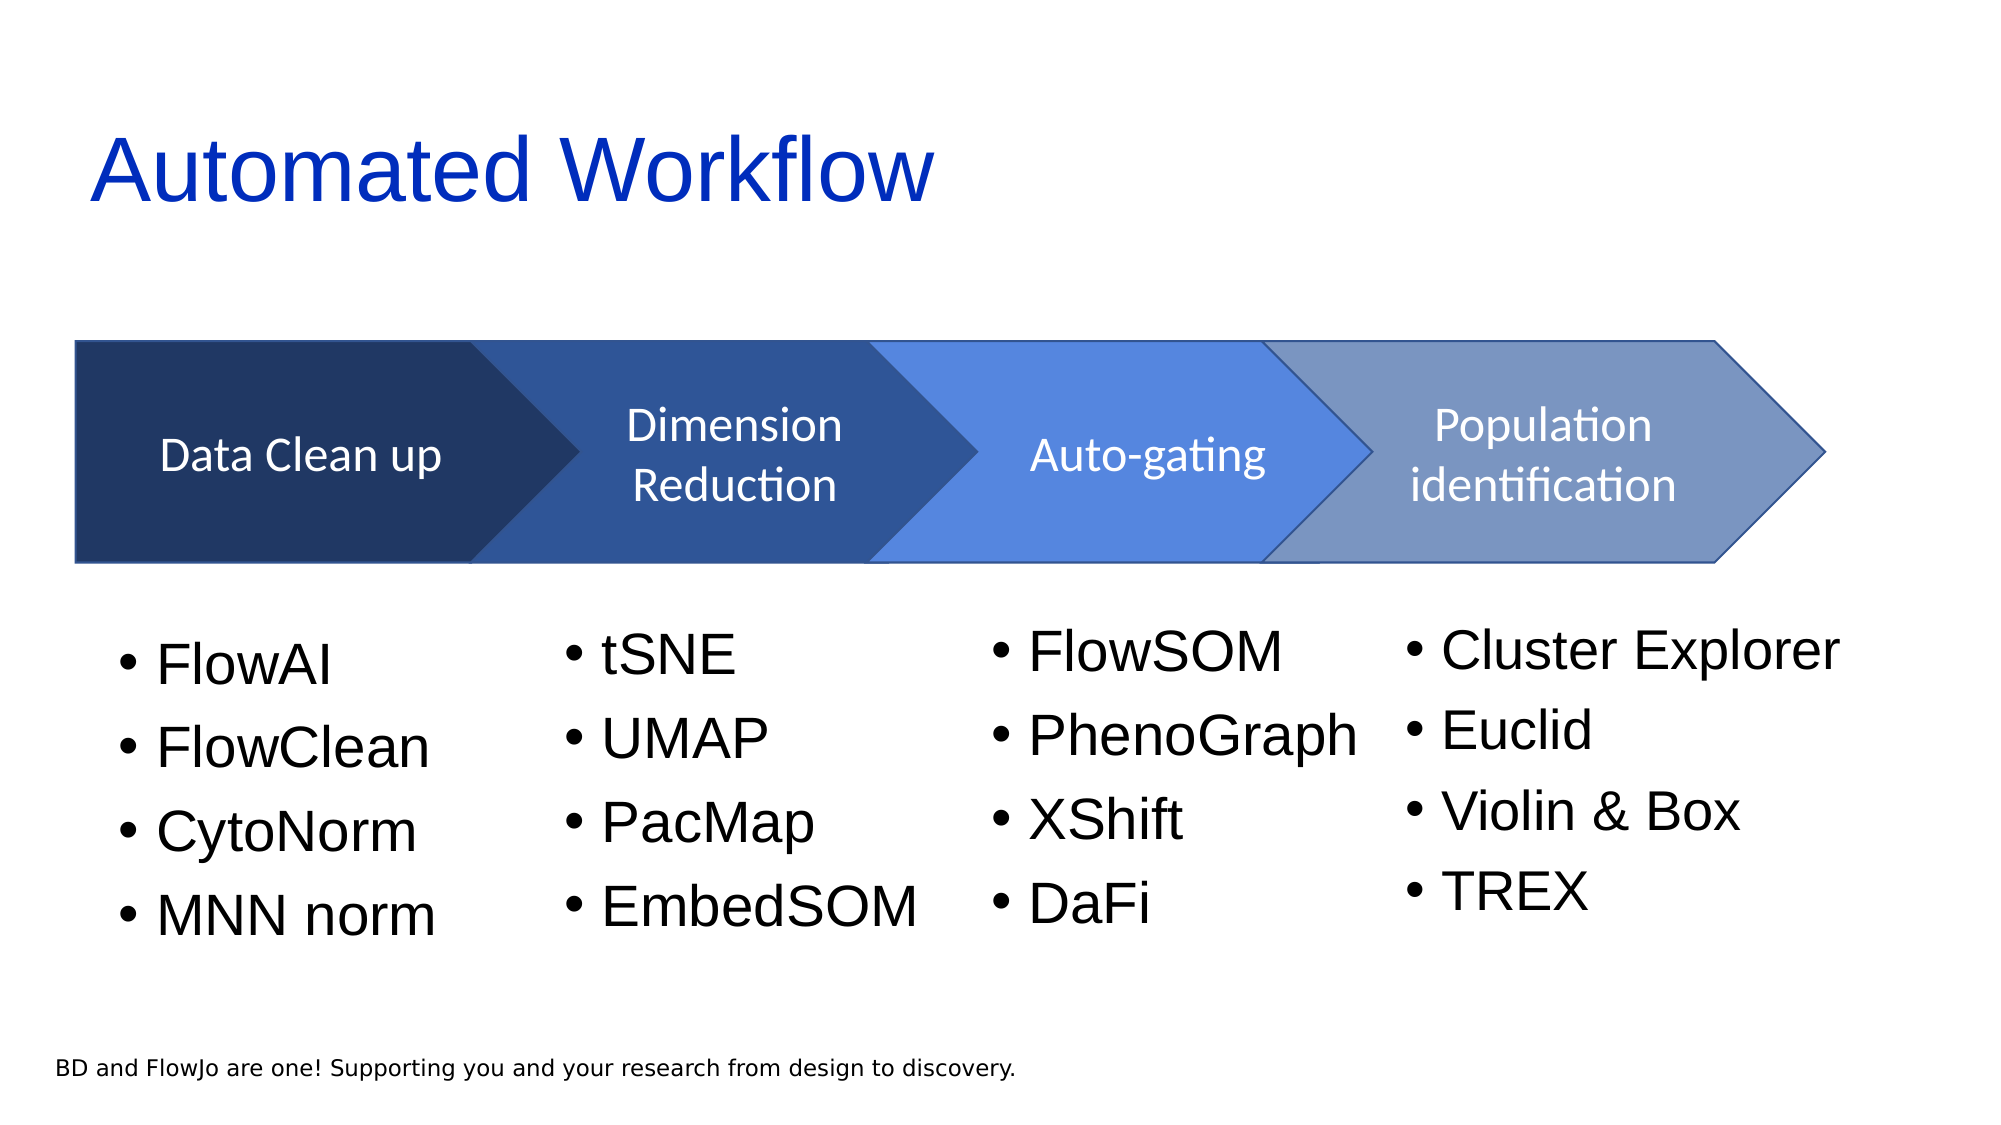

# Automated Workflow
Population identification
Data Clean up
Dimension Reduction
Auto-gating
FlowSOM
PhenoGraph
XShift
DaFi
Cluster Explorer
Euclid
Violin & Box
TREX
tSNE
UMAP
PacMap
EmbedSOM
FlowAI
FlowClean
CytoNorm
MNN norm
BD and FlowJo are one! Supporting you and your research from design to discovery.